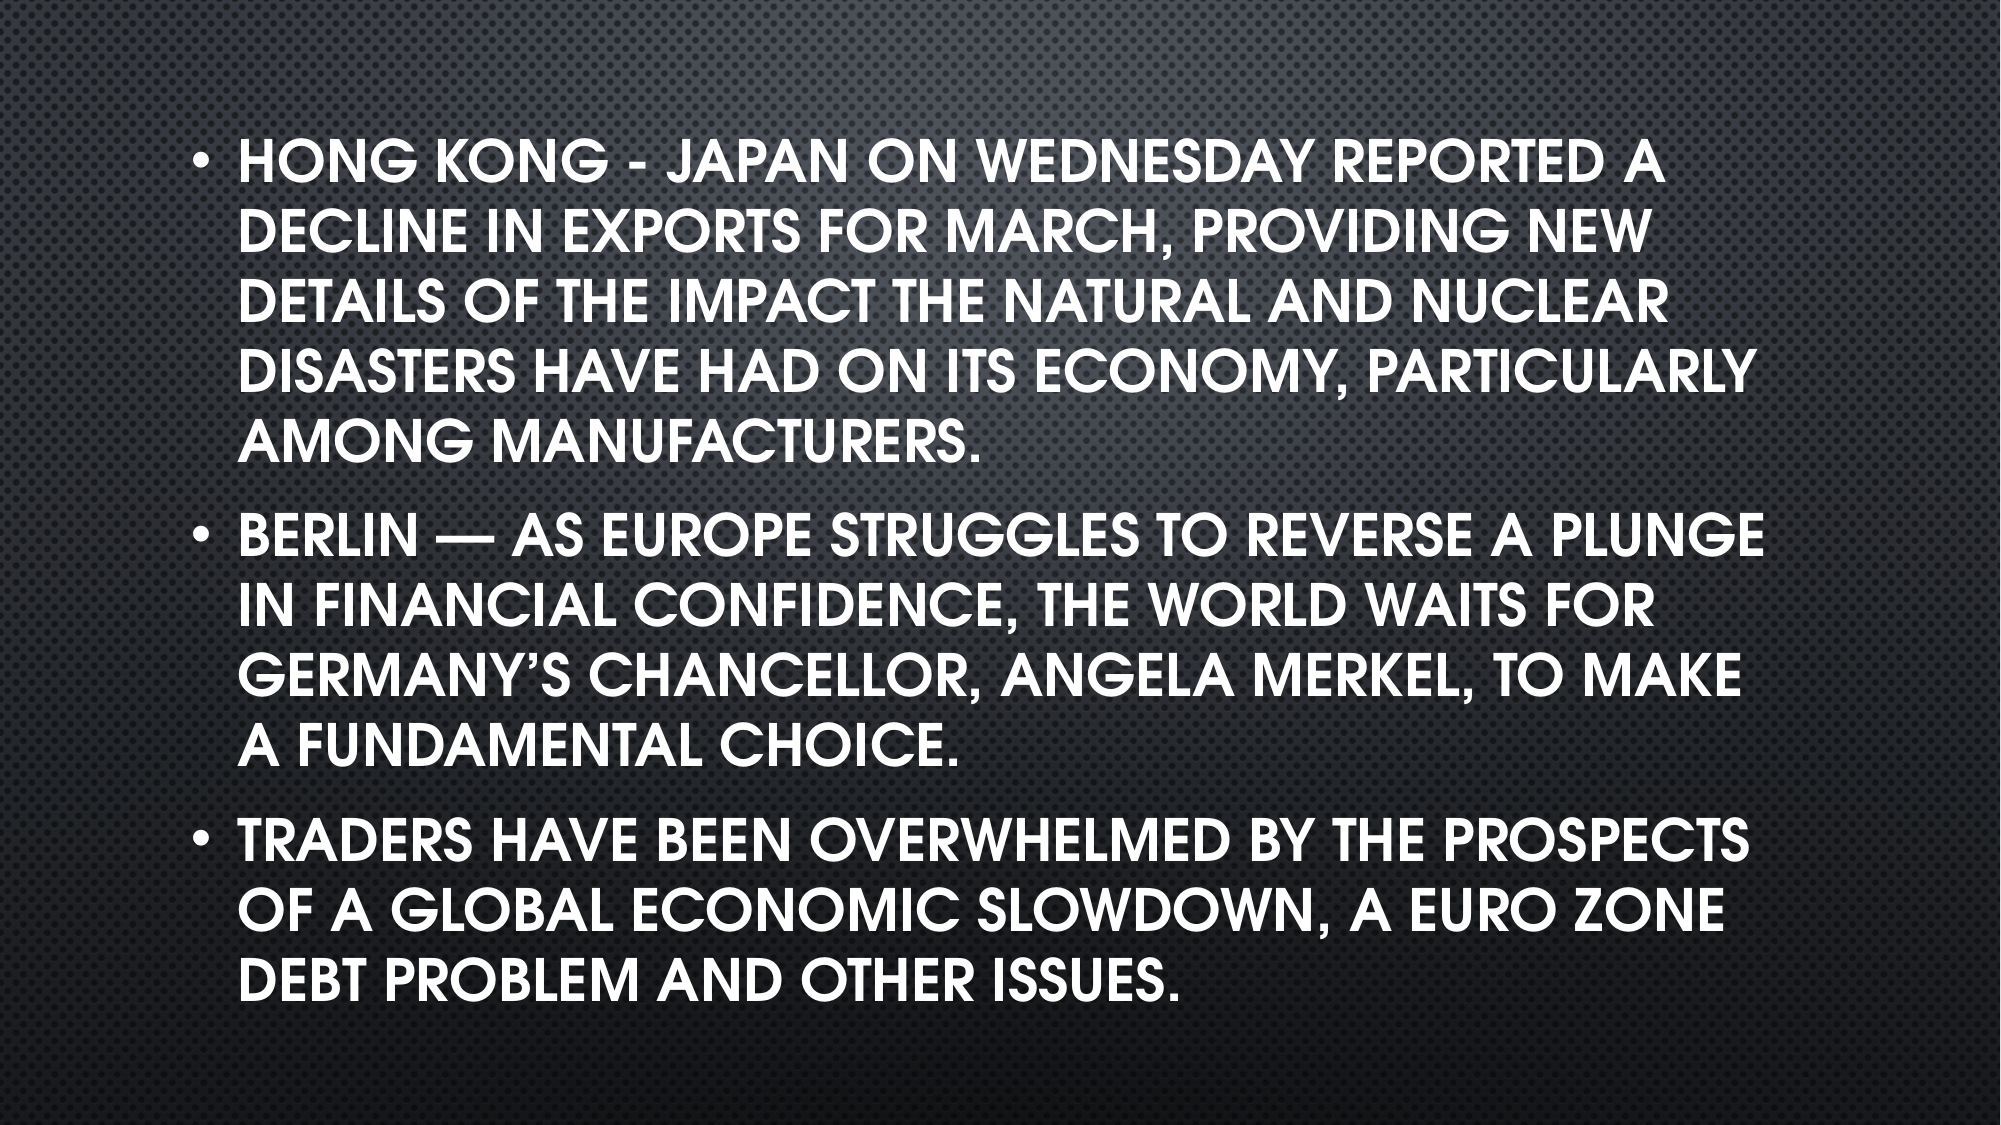

HONG KONG - Japan on Wednesday reported a decline in exports for March, providing new details of the impact the natural and nuclear disasters have had on its economy, particularly among manufacturers.
BERLIN — As Europe struggles to reverse a plunge in financial confidence, the world waits for Germany’s chancellor, Angela Merkel, to make a fundamental choice.
Traders have been overwhelmed by the prospects of a global economic slowdown, a euro zone debt problem and other issues.